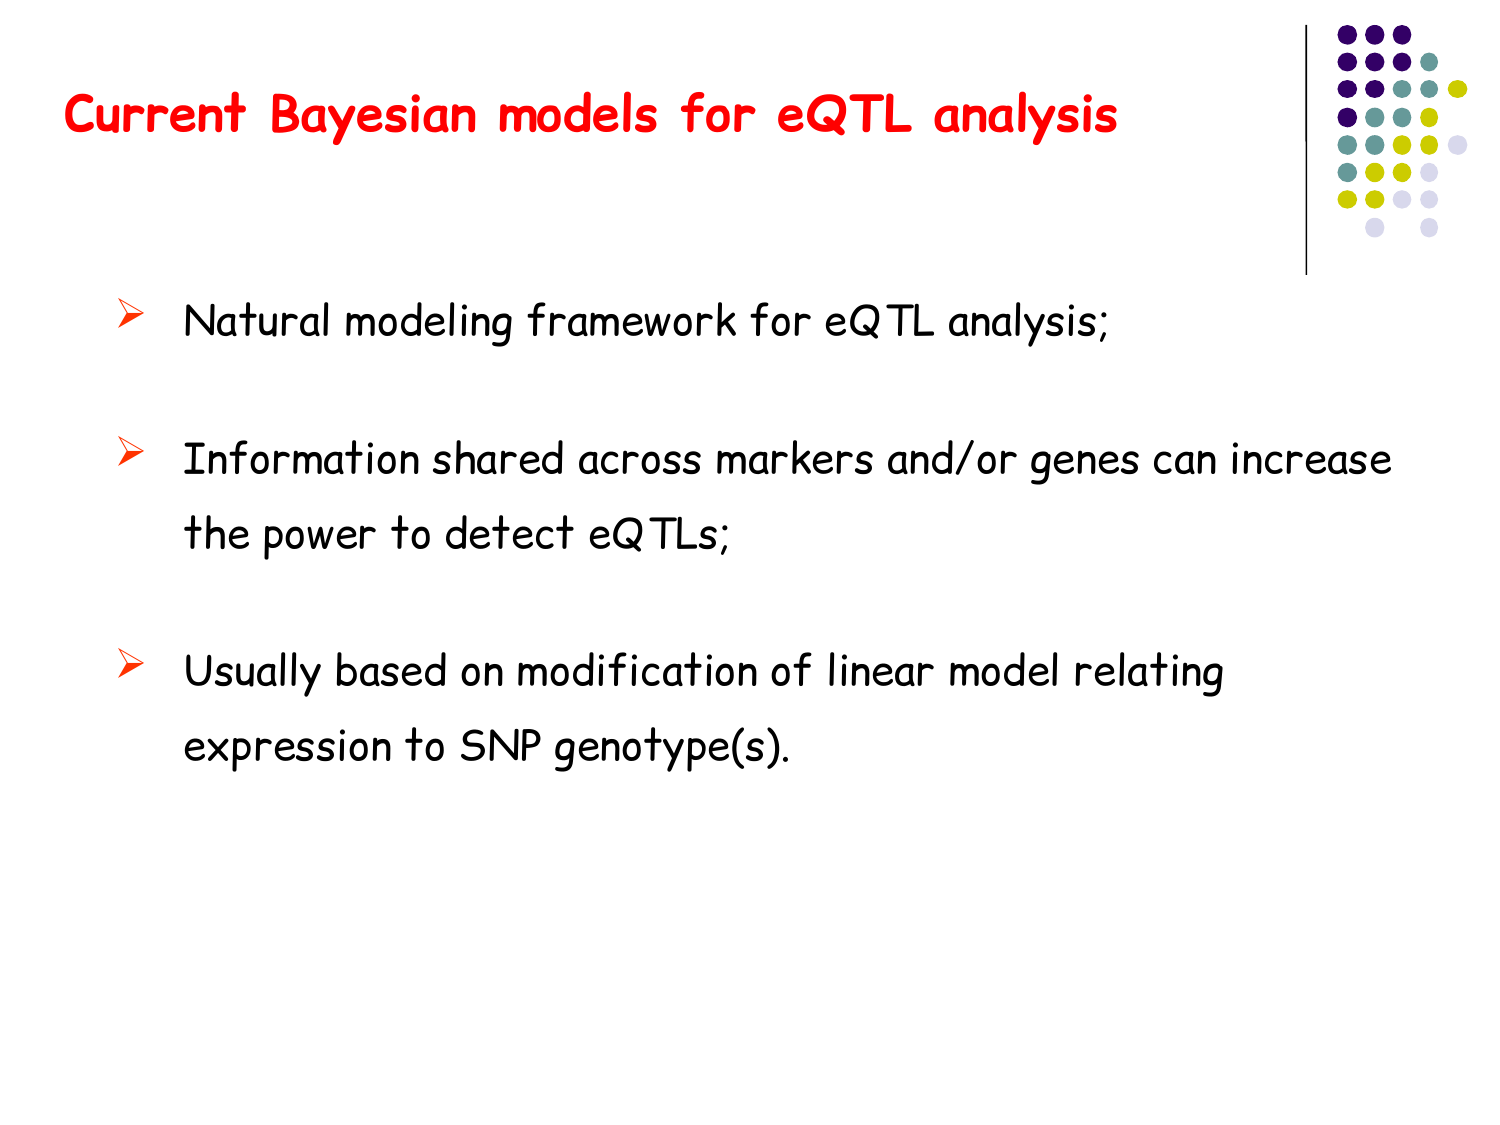

Current Bayesian models for eQTL analysis
 Natural modeling framework for eQTL analysis;
 Information shared across markers and/or genes can increase
 the power to detect eQTLs;
 Usually based on modification of linear model relating
 expression to SNP genotype(s).